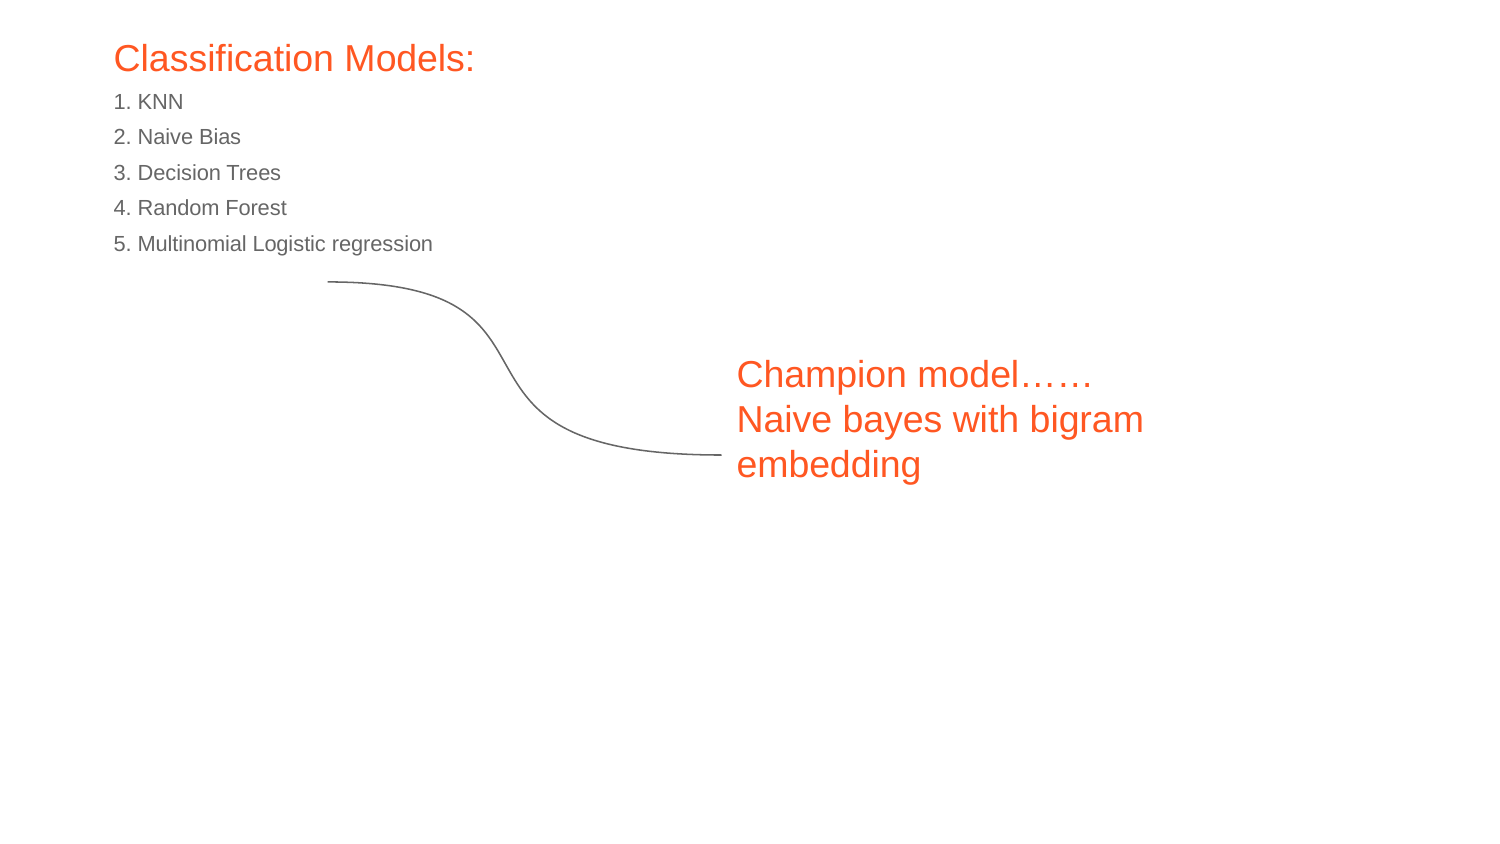

Classification Models:
1. KNN
2. Naive Bias
3. Decision Trees
4. Random Forest
5. Multinomial Logistic regression

Champion model……
Naive bayes with bigram embedding